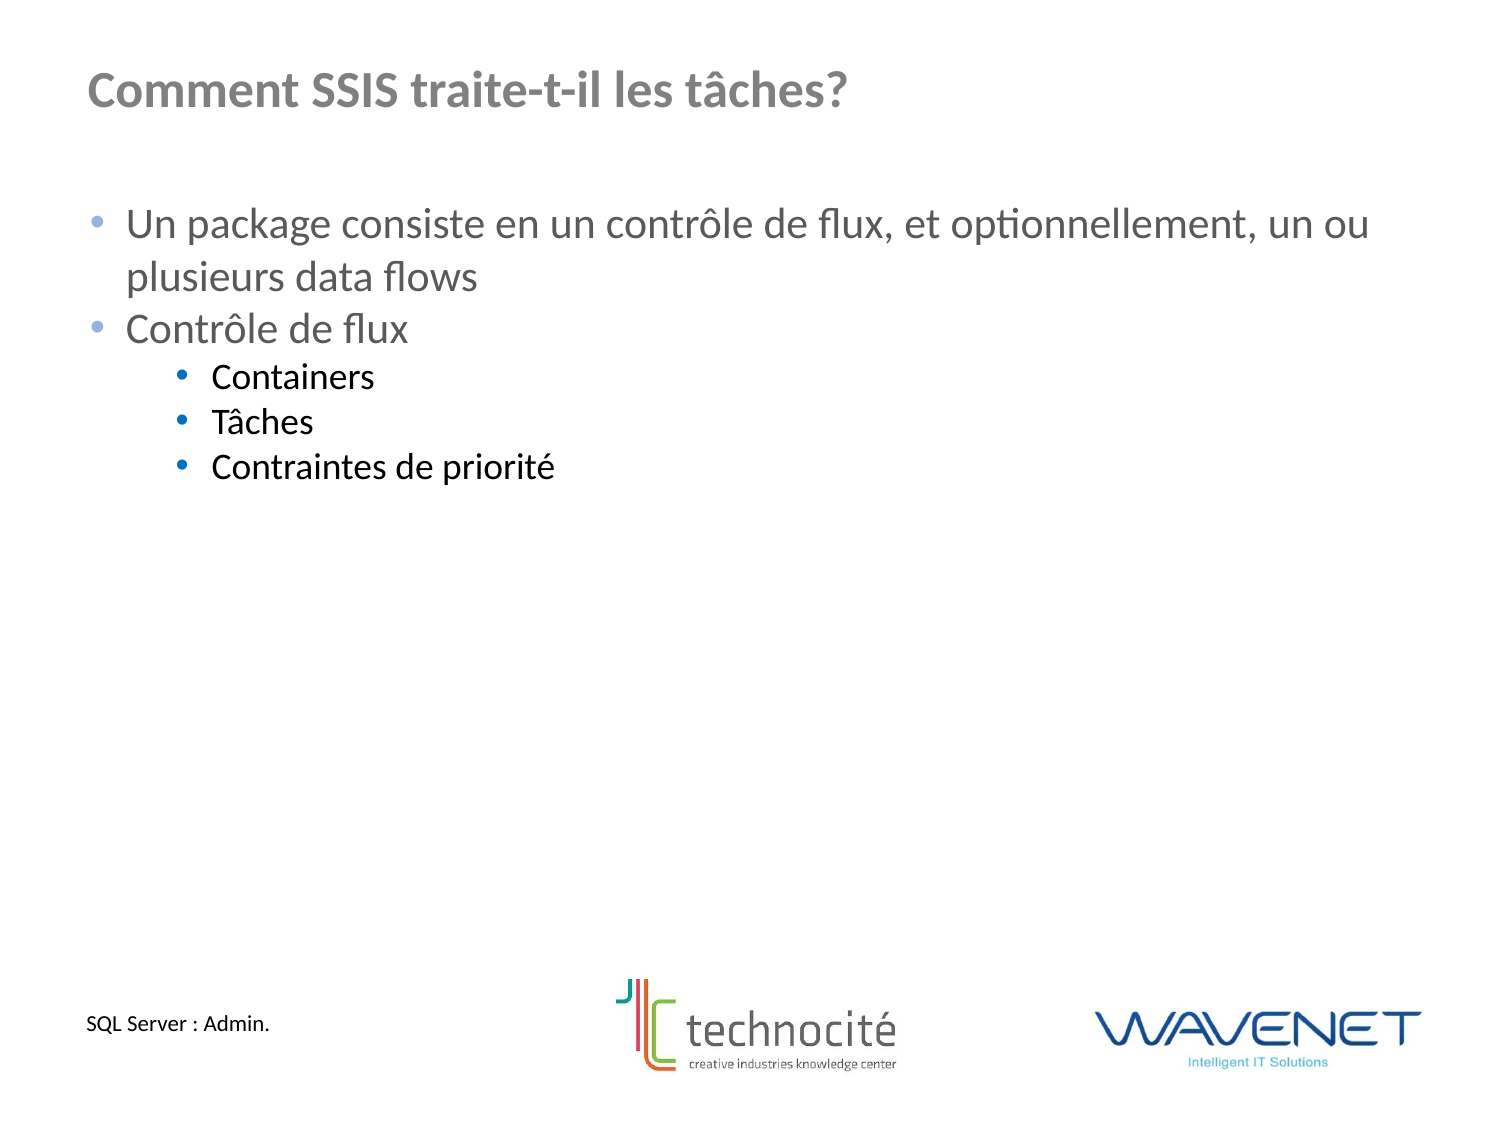

Comment SSIS traite-t-il les tâches?
Un package consiste en un contrôle de flux, et optionnellement, un ou plusieurs data flows
Contrôle de flux
Containers
Tâches
Contraintes de priorité
SQL Server : Admin.